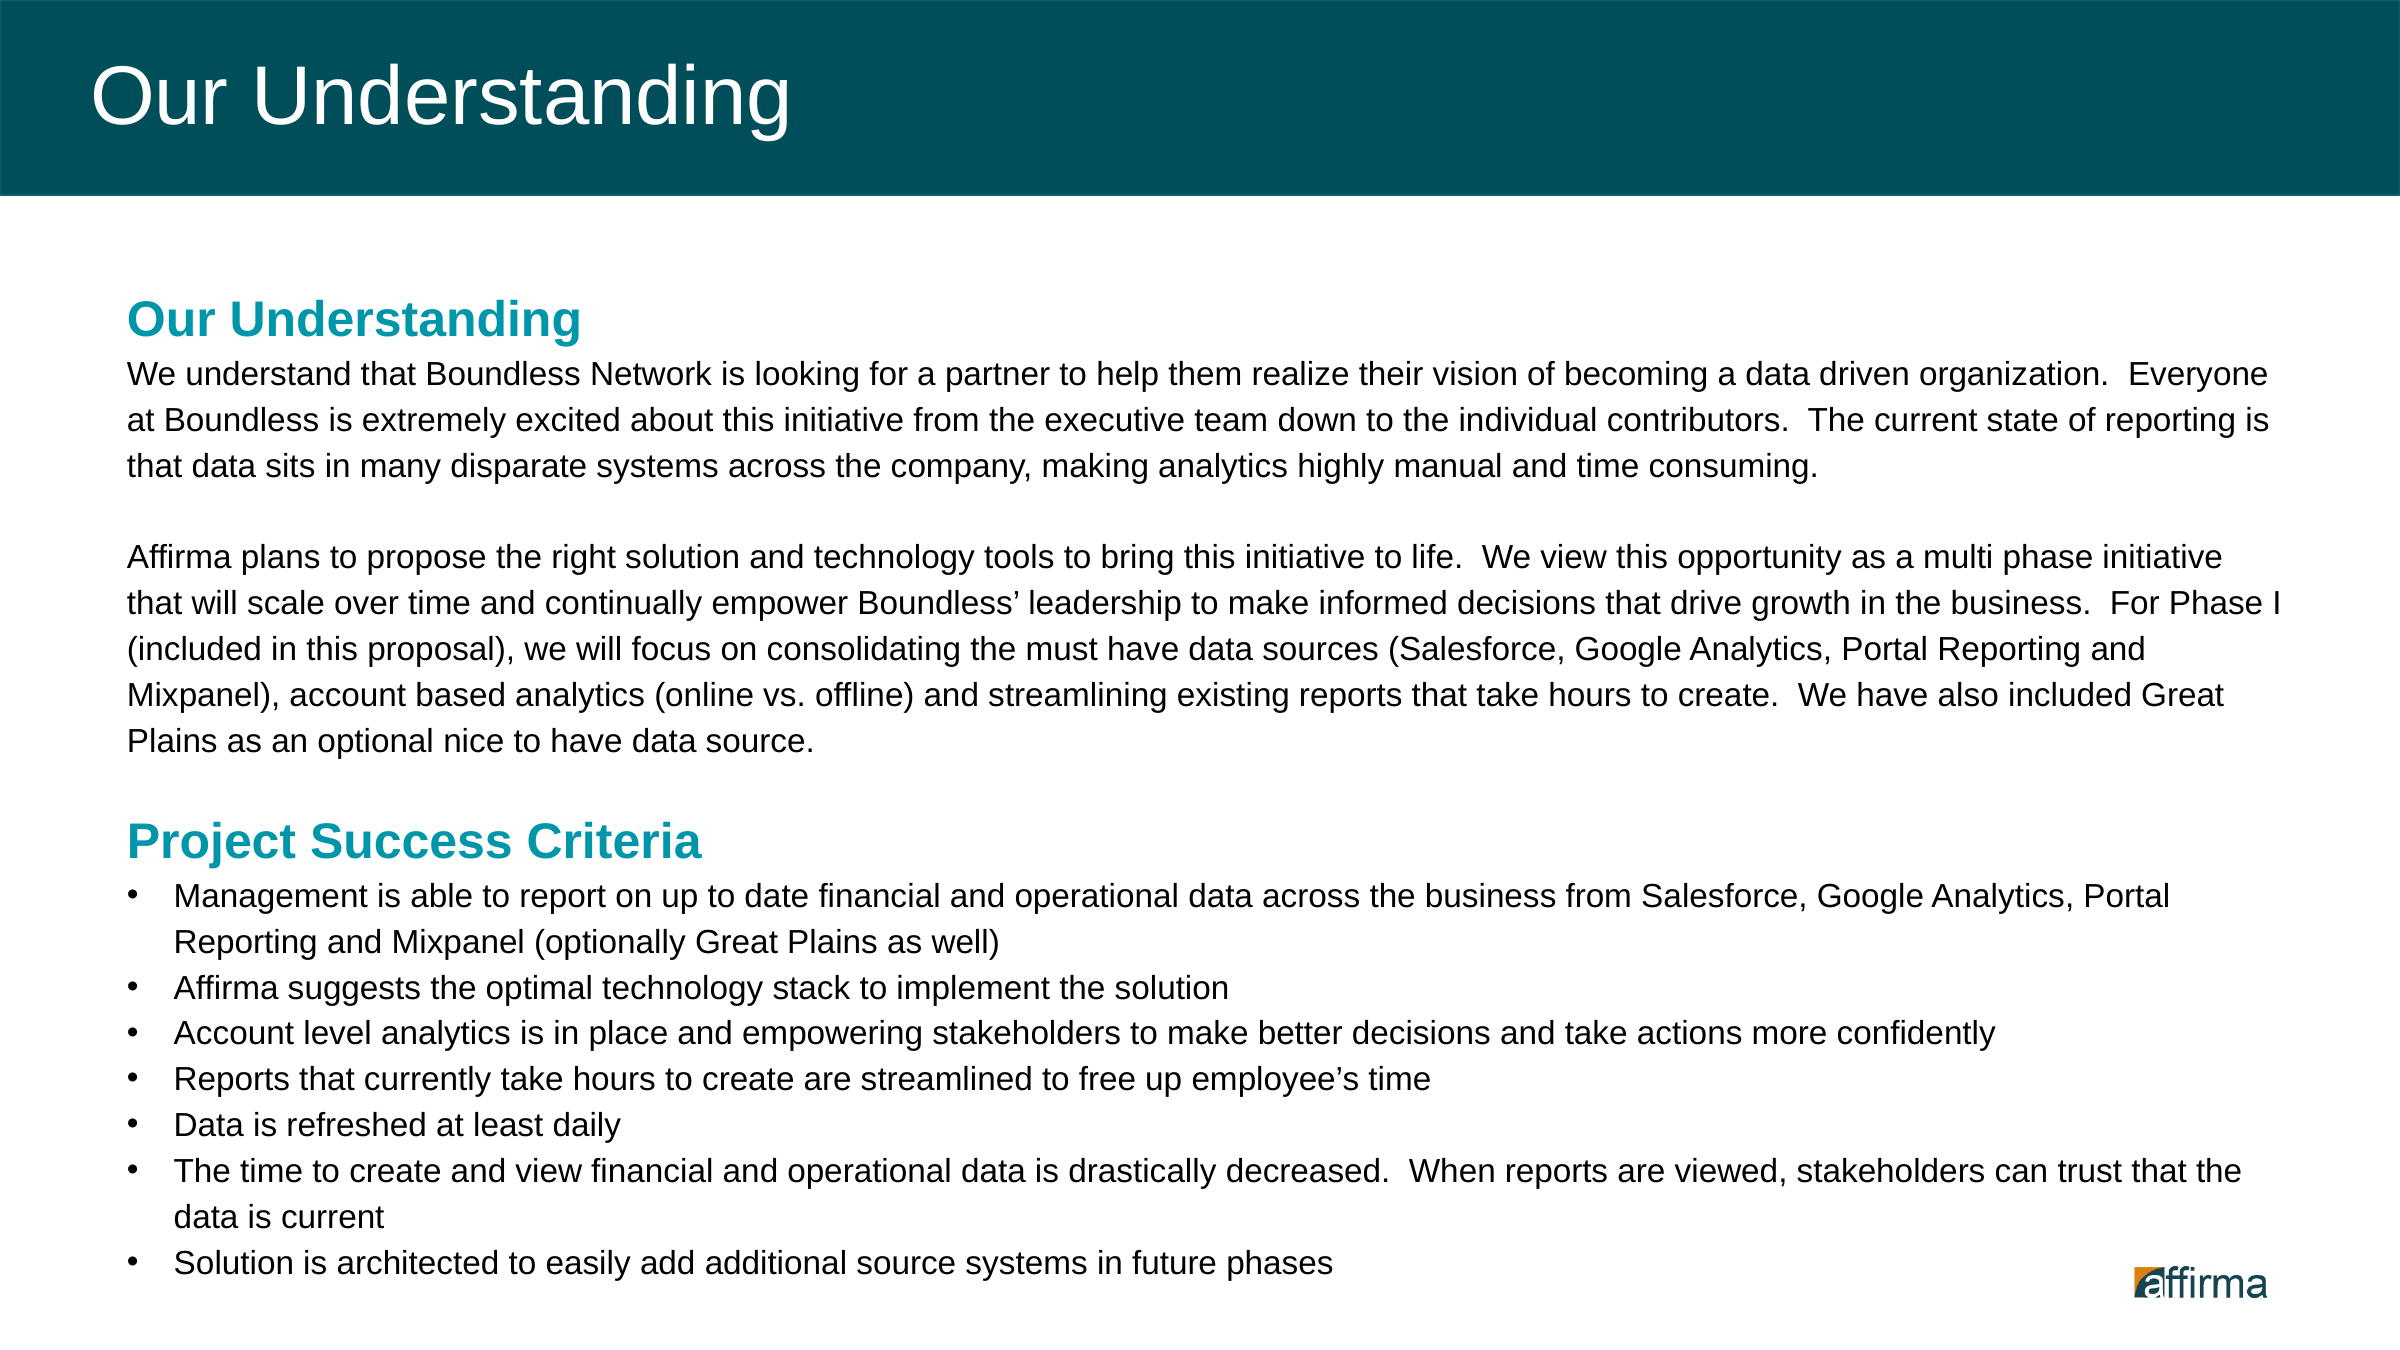

# Our Understanding
Our Understanding
We understand that Boundless Network is looking for a partner to help them realize their vision of becoming a data driven organization.  Everyone at Boundless is extremely excited about this initiative from the executive team down to the individual contributors.  The current state of reporting is that data sits in many disparate systems across the company, making analytics highly manual and time consuming.

Affirma plans to propose the right solution and technology tools to bring this initiative to life.  We view this opportunity as a multi phase initiative that will scale over time and continually empower Boundless’ leadership to make informed decisions that drive growth in the business.  For Phase I (included in this proposal), we will focus on consolidating the must have data sources (Salesforce, Google Analytics, Portal Reporting and Mixpanel), account based analytics (online vs. offline) and streamlining existing reports that take hours to create.  We have also included Great Plains as an optional nice to have data source.

Project Success Criteria
Management is able to report on up to date financial and operational data across the business from Salesforce, Google Analytics, Portal Reporting and Mixpanel (optionally Great Plains as well)
Affirma suggests the optimal technology stack to implement the solution
Account level analytics is in place and empowering stakeholders to make better decisions and take actions more confidently
Reports that currently take hours to create are streamlined to free up employee’s time
Data is refreshed at least daily
The time to create and view financial and operational data is drastically decreased.  When reports are viewed, stakeholders can trust that the data is current
Solution is architected to easily add additional source systems in future phases